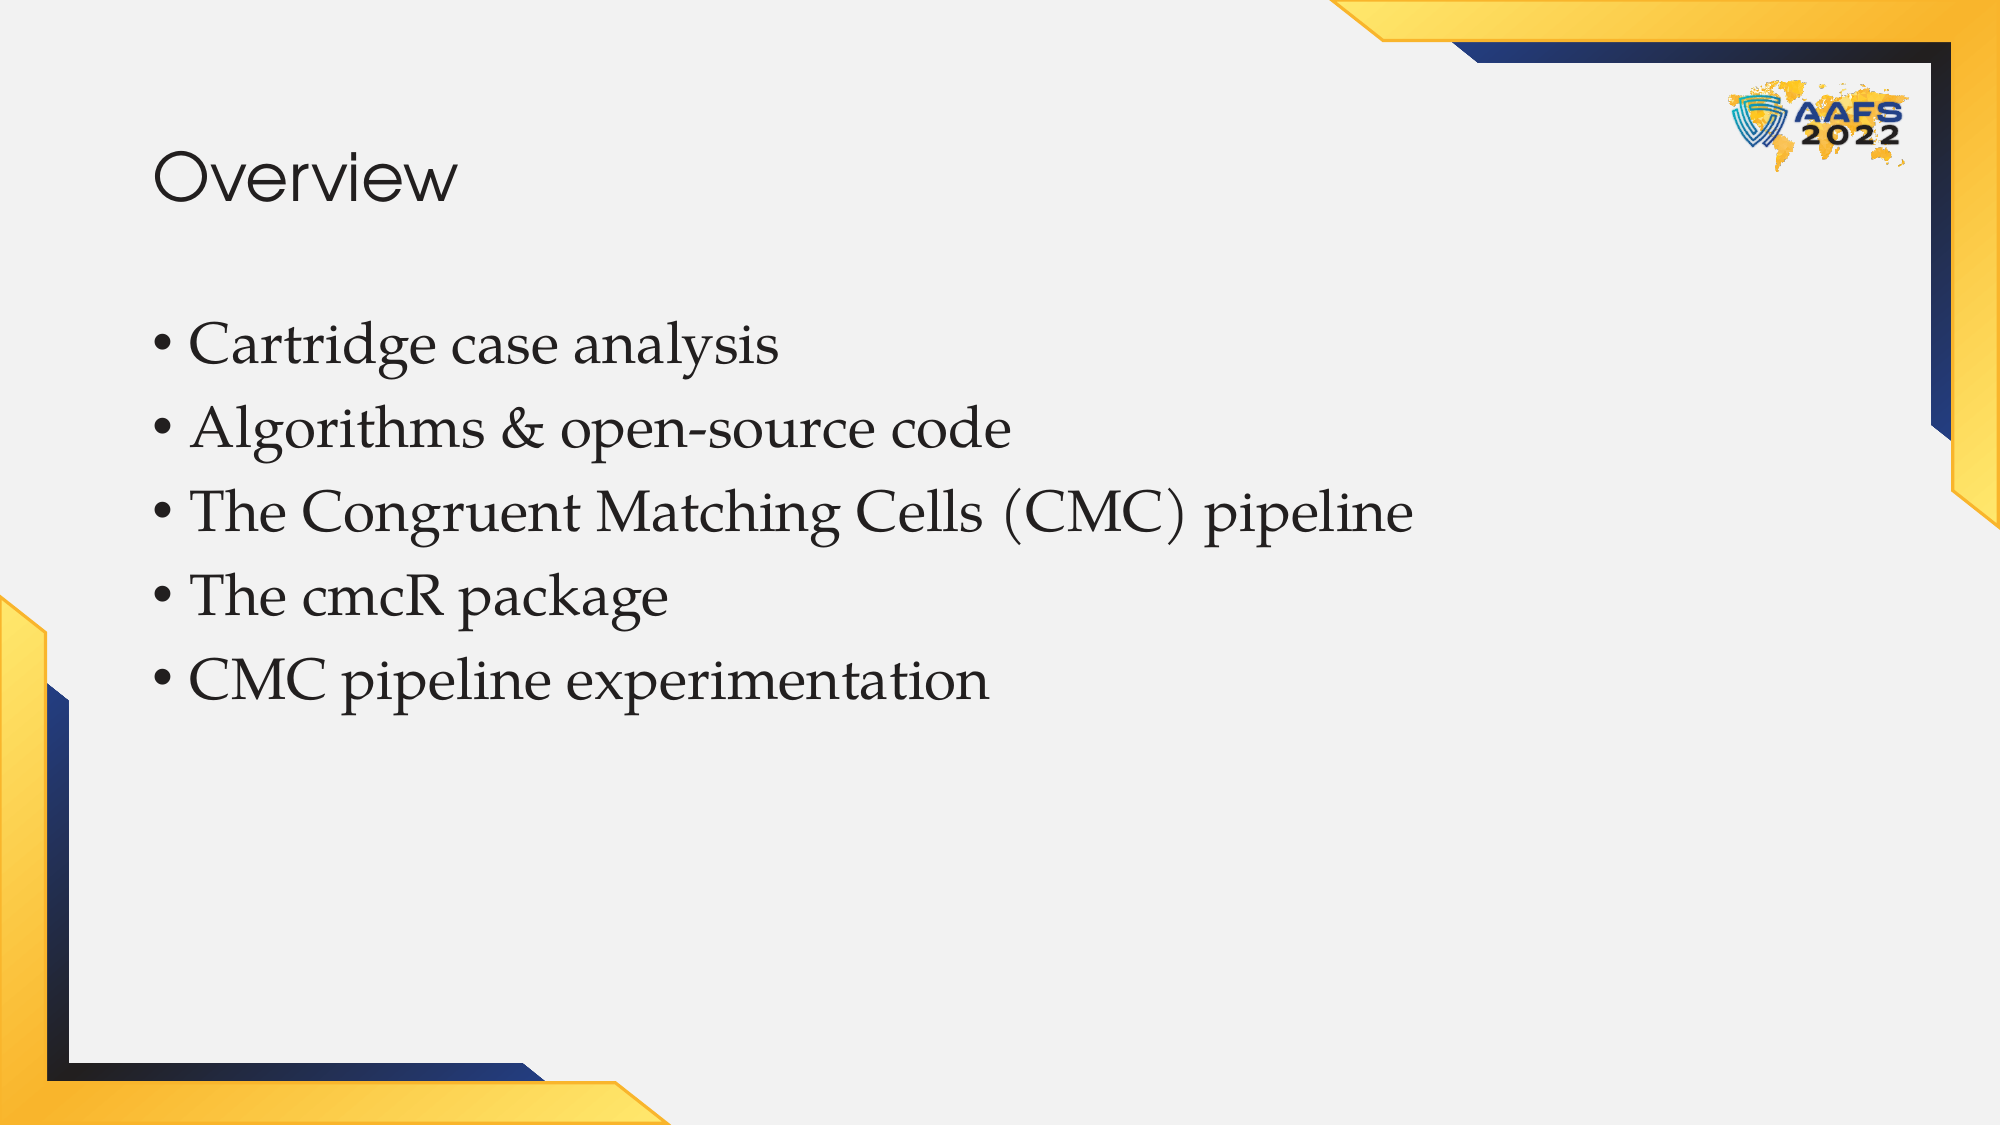

# Overview
Cartridge case analysis
Algorithms & open-source code
The Congruent Matching Cells (CMC) pipeline
The cmcR package
CMC pipeline experimentation